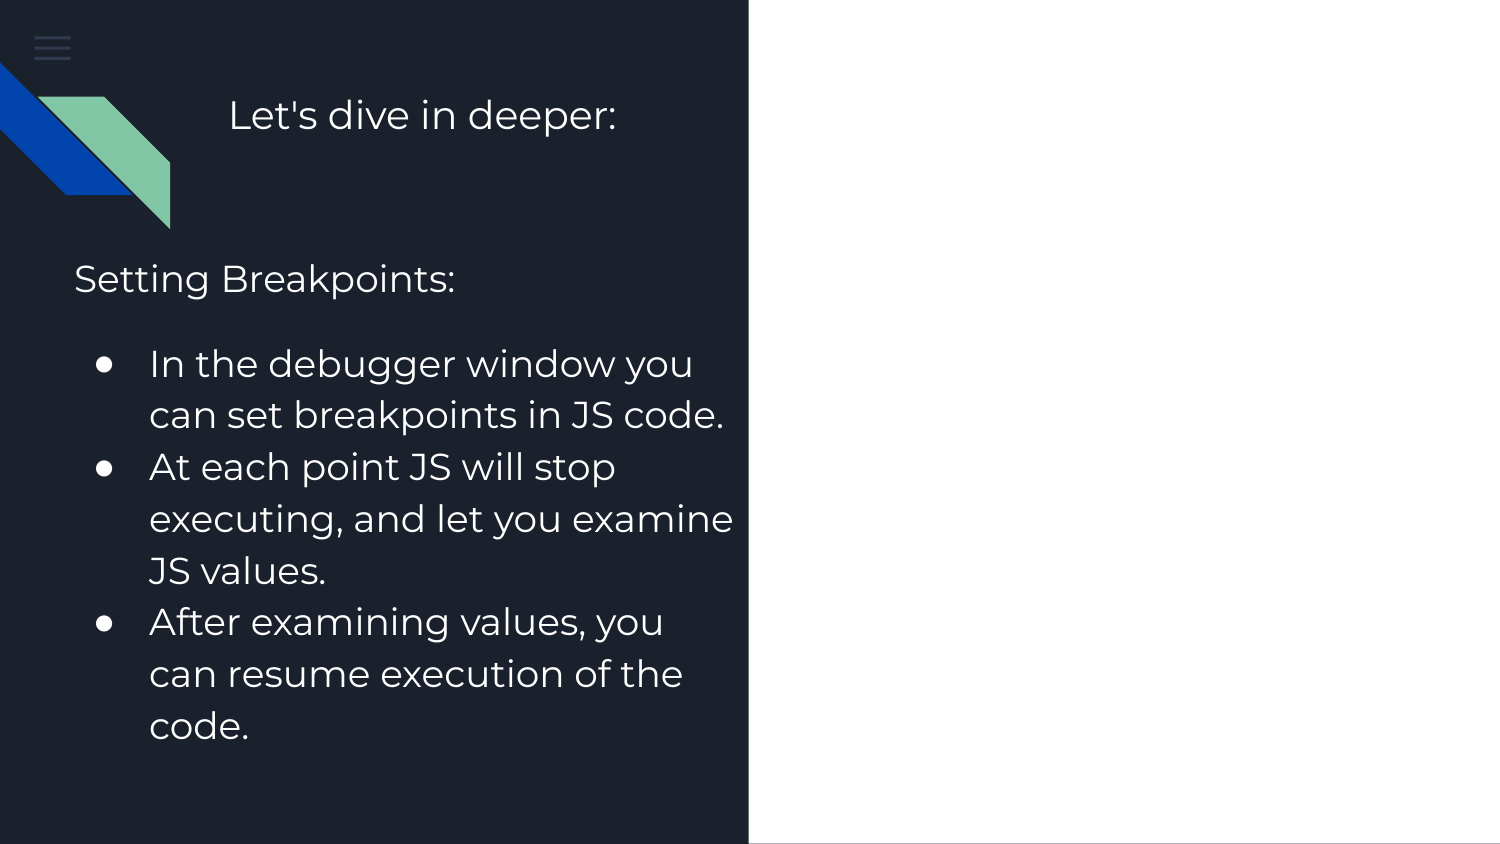

Let's dive in deeper:
# Setting Breakpoints:
In the debugger window you can set breakpoints in JS code.
At each point JS will stop executing, and let you examine JS values.
After examining values, you can resume execution of the code.